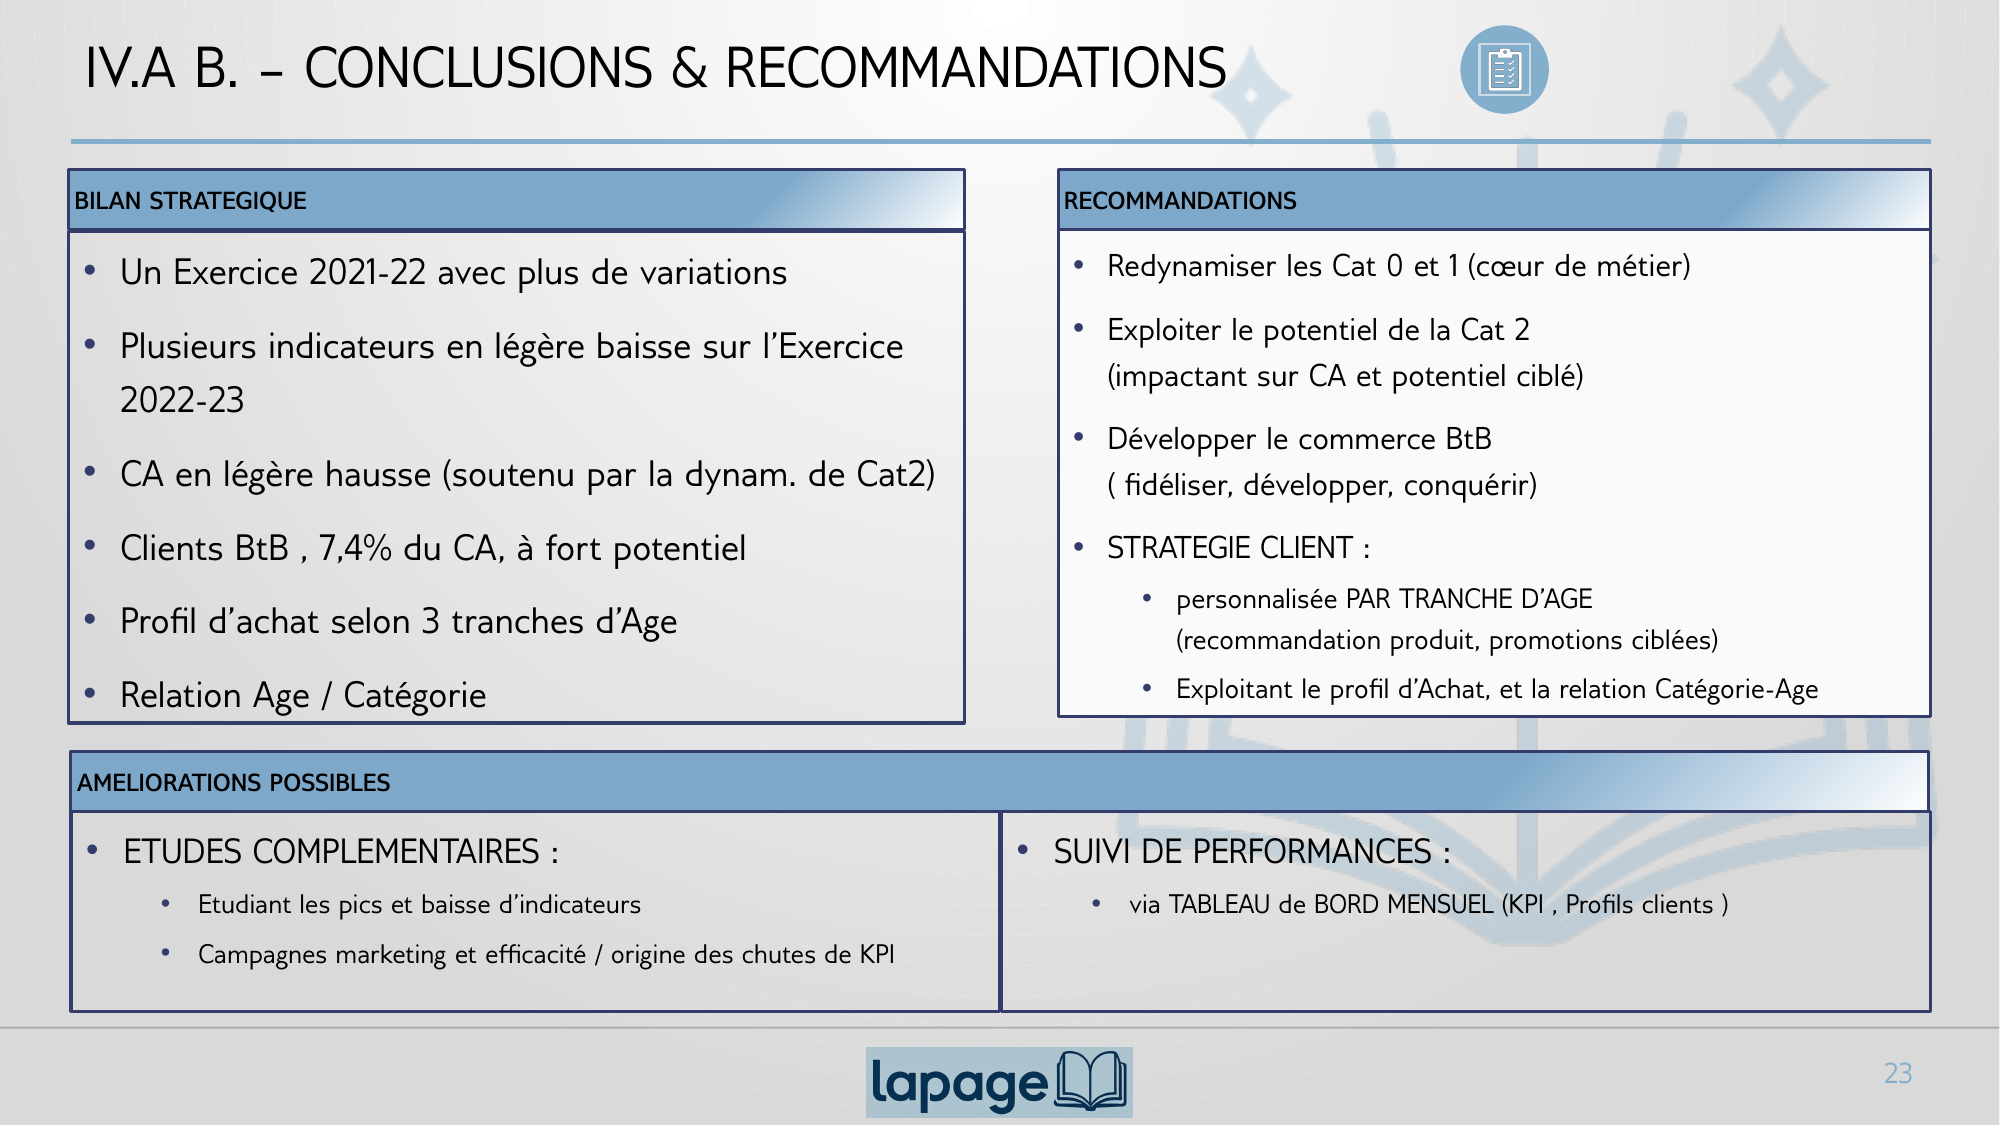

# IV.A B. – CONCLUSIONS & RECOMMANDATIONS
BILAN STRATEGIQUE
RECOMMANDATIONS
Redynamiser les Cat 0 et 1 (cœur de métier)
Exploiter le potentiel de la Cat 2
(impactant sur CA et potentiel ciblé)
Développer le commerce BtB
( fidéliser, développer, conquérir)
STRATEGIE CLIENT :
personnalisée PAR TRANCHE D’AGE
(recommandation produit, promotions ciblées)
Exploitant le profil d’Achat, et la relation Catégorie-Age
Un Exercice 2021-22 avec plus de variations
Plusieurs indicateurs en légère baisse sur l’Exercice 2022-23
CA en légère hausse (soutenu par la dynam. de Cat2)
Clients BtB , 7,4% du CA, à fort potentiel
Profil d’achat selon 3 tranches d’Age
Relation Age / Catégorie
AMELIORATIONS POSSIBLES
ETUDES COMPLEMENTAIRES :
Etudiant les pics et baisse d’indicateurs
Campagnes marketing et efficacité / origine des chutes de KPI
SUIVI DE PERFORMANCES :
via TABLEAU de BORD MENSUEL (KPI , Profils clients )
23